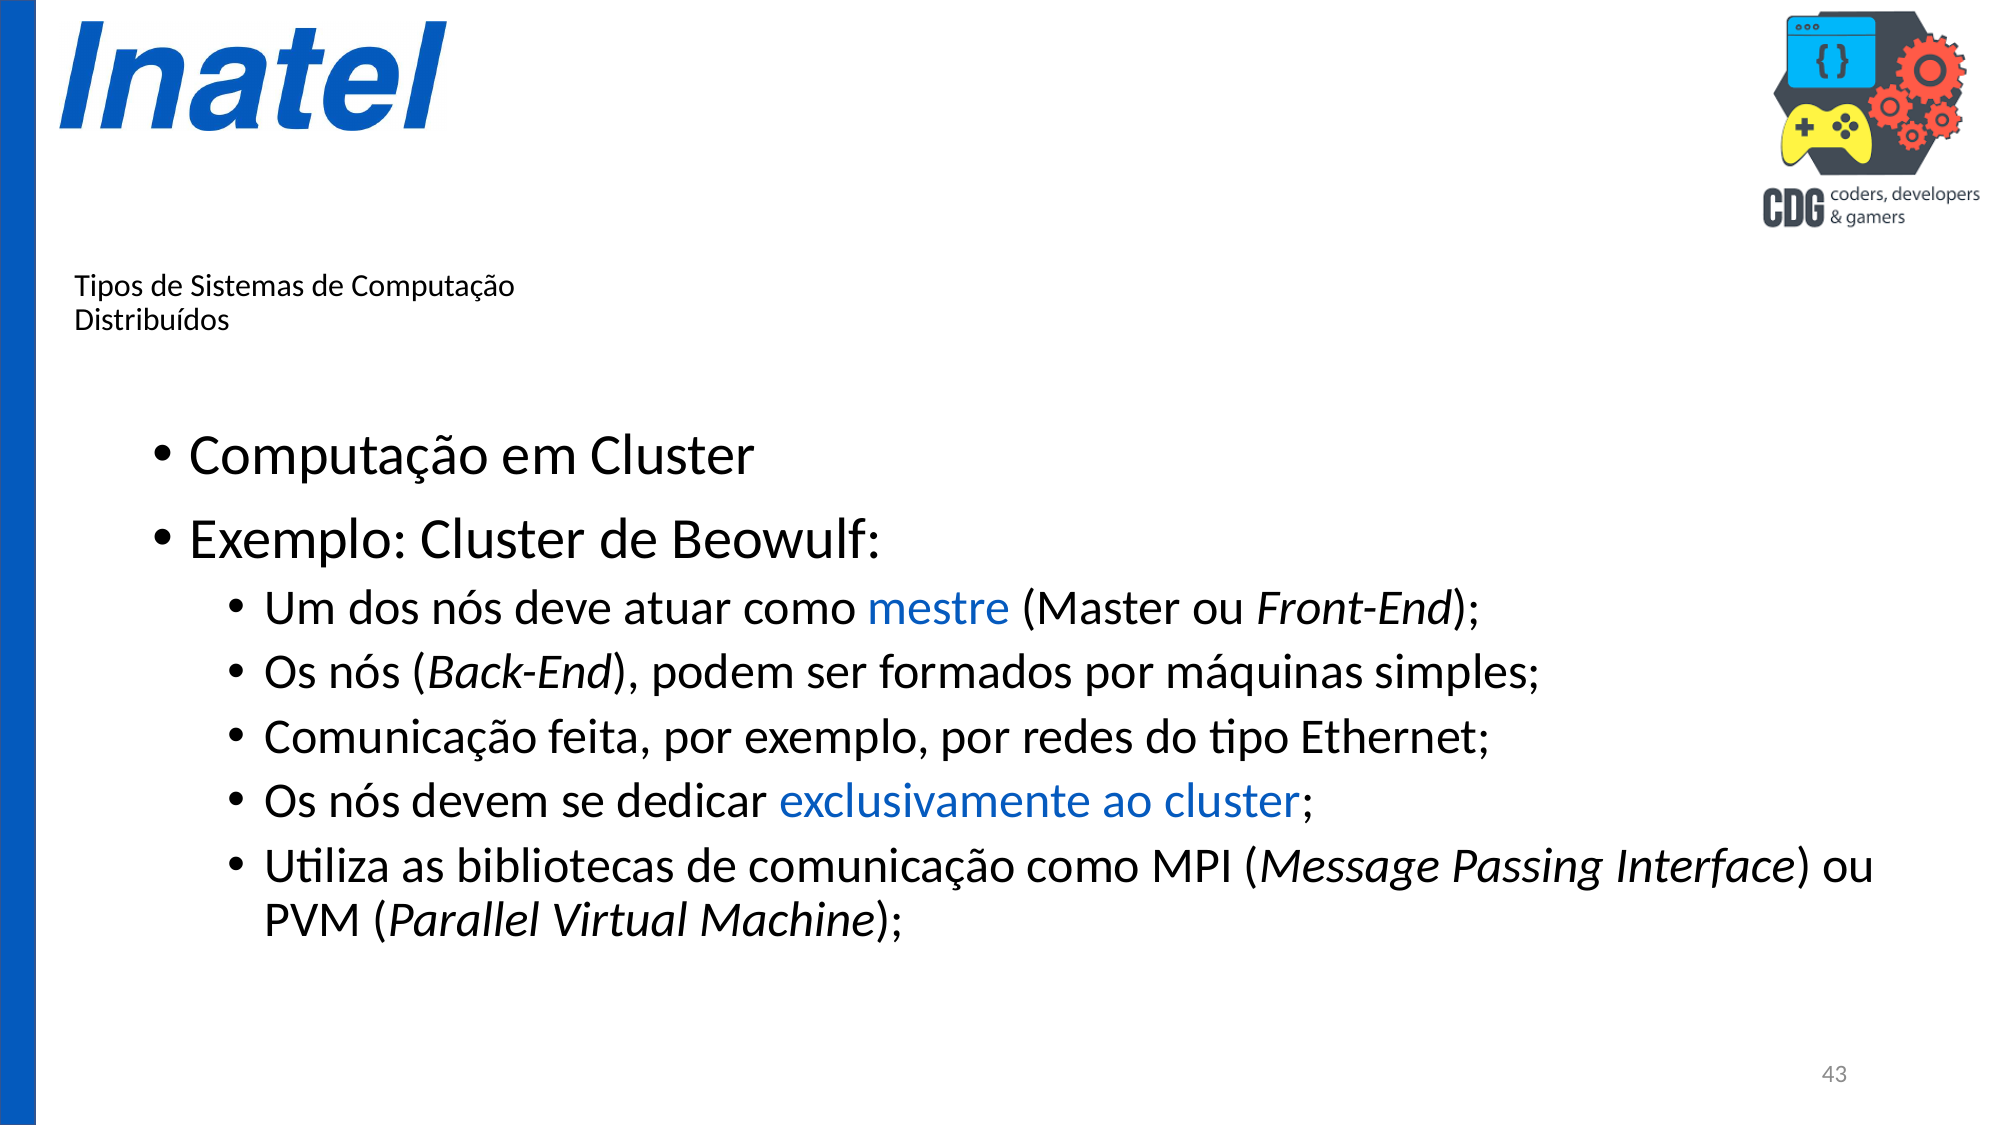

# Tipos de Sistemas de Computação Distribuídos
Computação em Cluster
Exemplo: Cluster de Beowulf:
Um dos nós deve atuar como mestre (Master ou Front-End);
Os nós (Back-End), podem ser formados por máquinas simples;
Comunicação feita, por exemplo, por redes do tipo Ethernet;
Os nós devem se dedicar exclusivamente ao cluster;
Utiliza as bibliotecas de comunicação como MPI (Message Passing Interface) ou PVM (Parallel Virtual Machine);
43